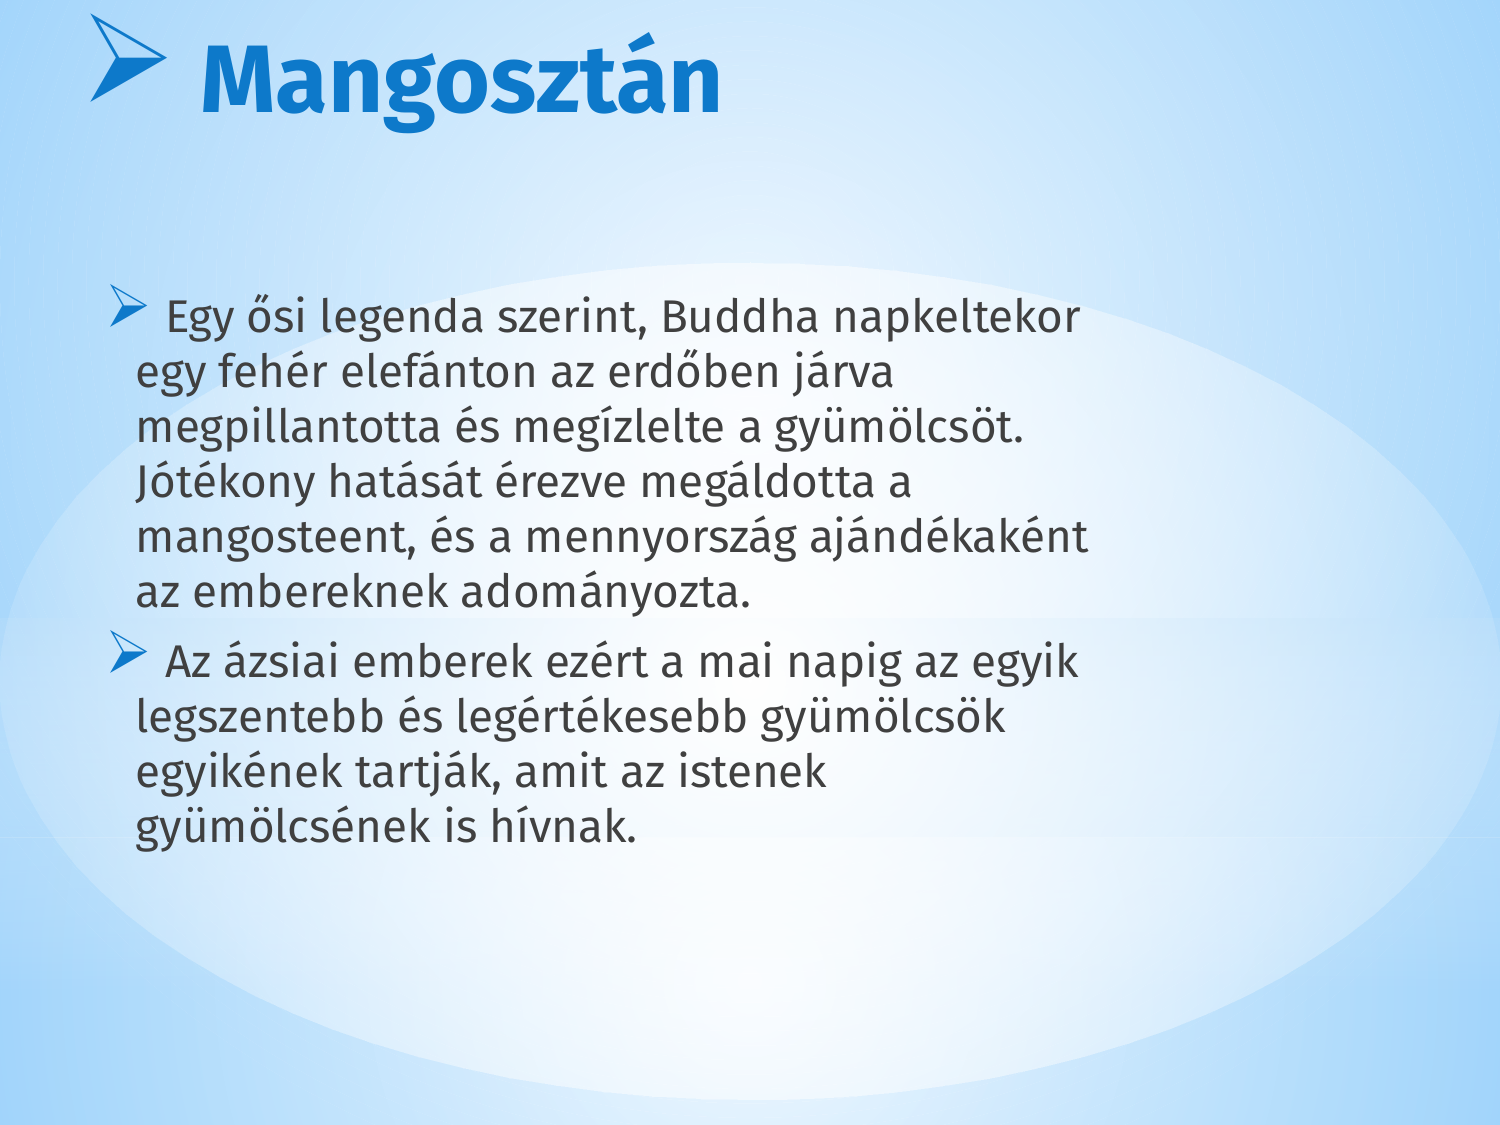

# Mangosztán
 Egy ősi legenda szerint, Buddha napkeltekor egy fehér elefánton az erdőben járva megpillantotta és megízlelte a gyümölcsöt. Jótékony hatását érezve megáldotta a mangosteent, és a mennyország ajándékaként az embereknek adományozta.
 Az ázsiai emberek ezért a mai napig az egyik legszentebb és legértékesebb gyümölcsök egyikének tartják, amit az istenek gyümölcsének is hívnak.